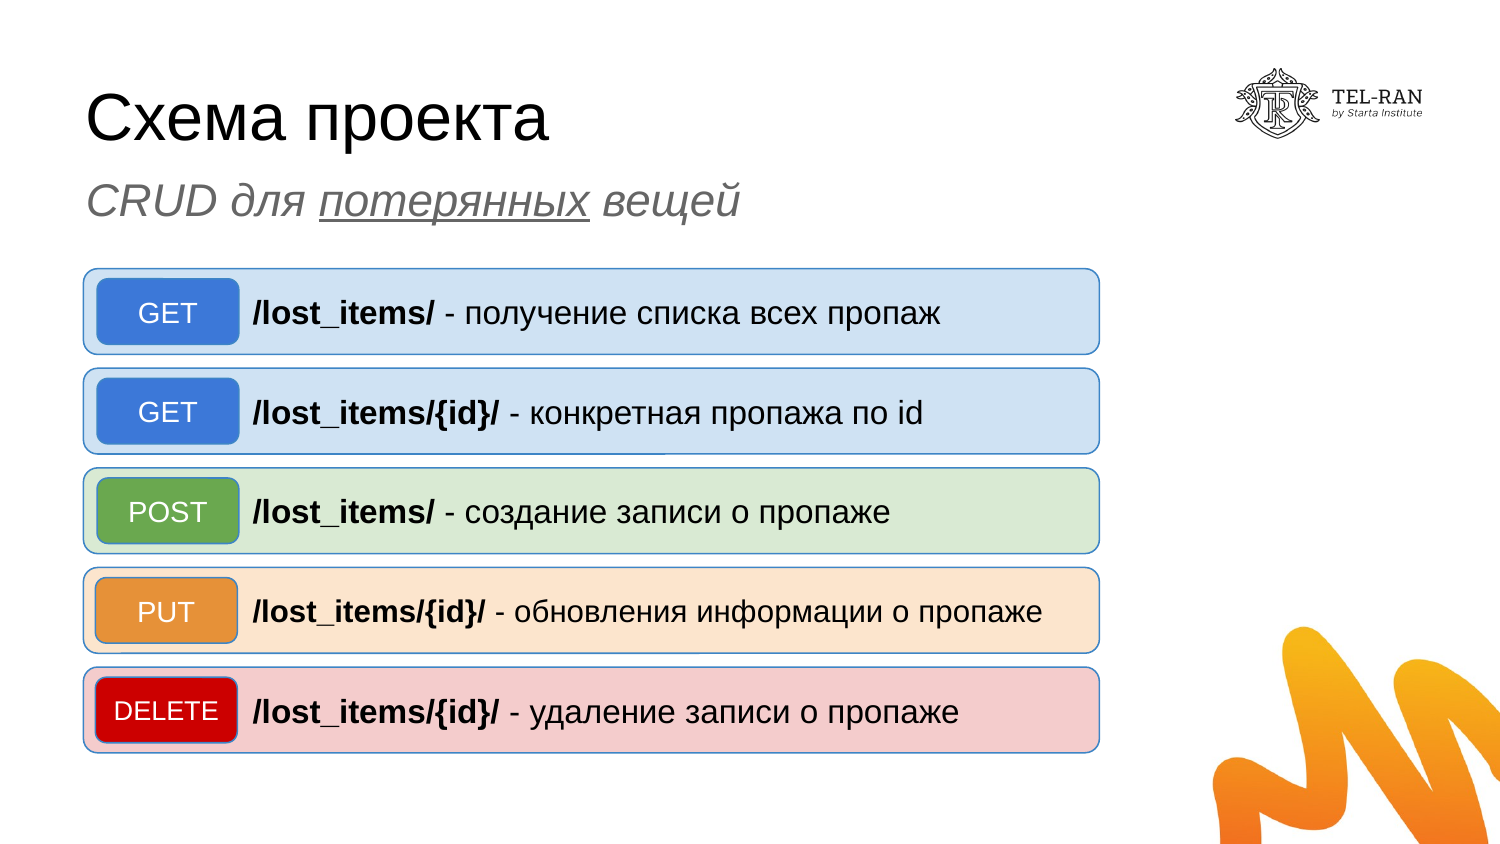

# Схема проекта
CRUD для потерянных вещей
/lost_items/ - получение списка всех пропаж
GET
/lost_items/{id}/ - конкретная пропажа по id
GET
/lost_items/ - создание записи о пропаже
POST
/lost_items/{id}/ - обновления информации о пропаже
PUT
/lost_items/{id}/ - удаление записи о пропаже
DELETE